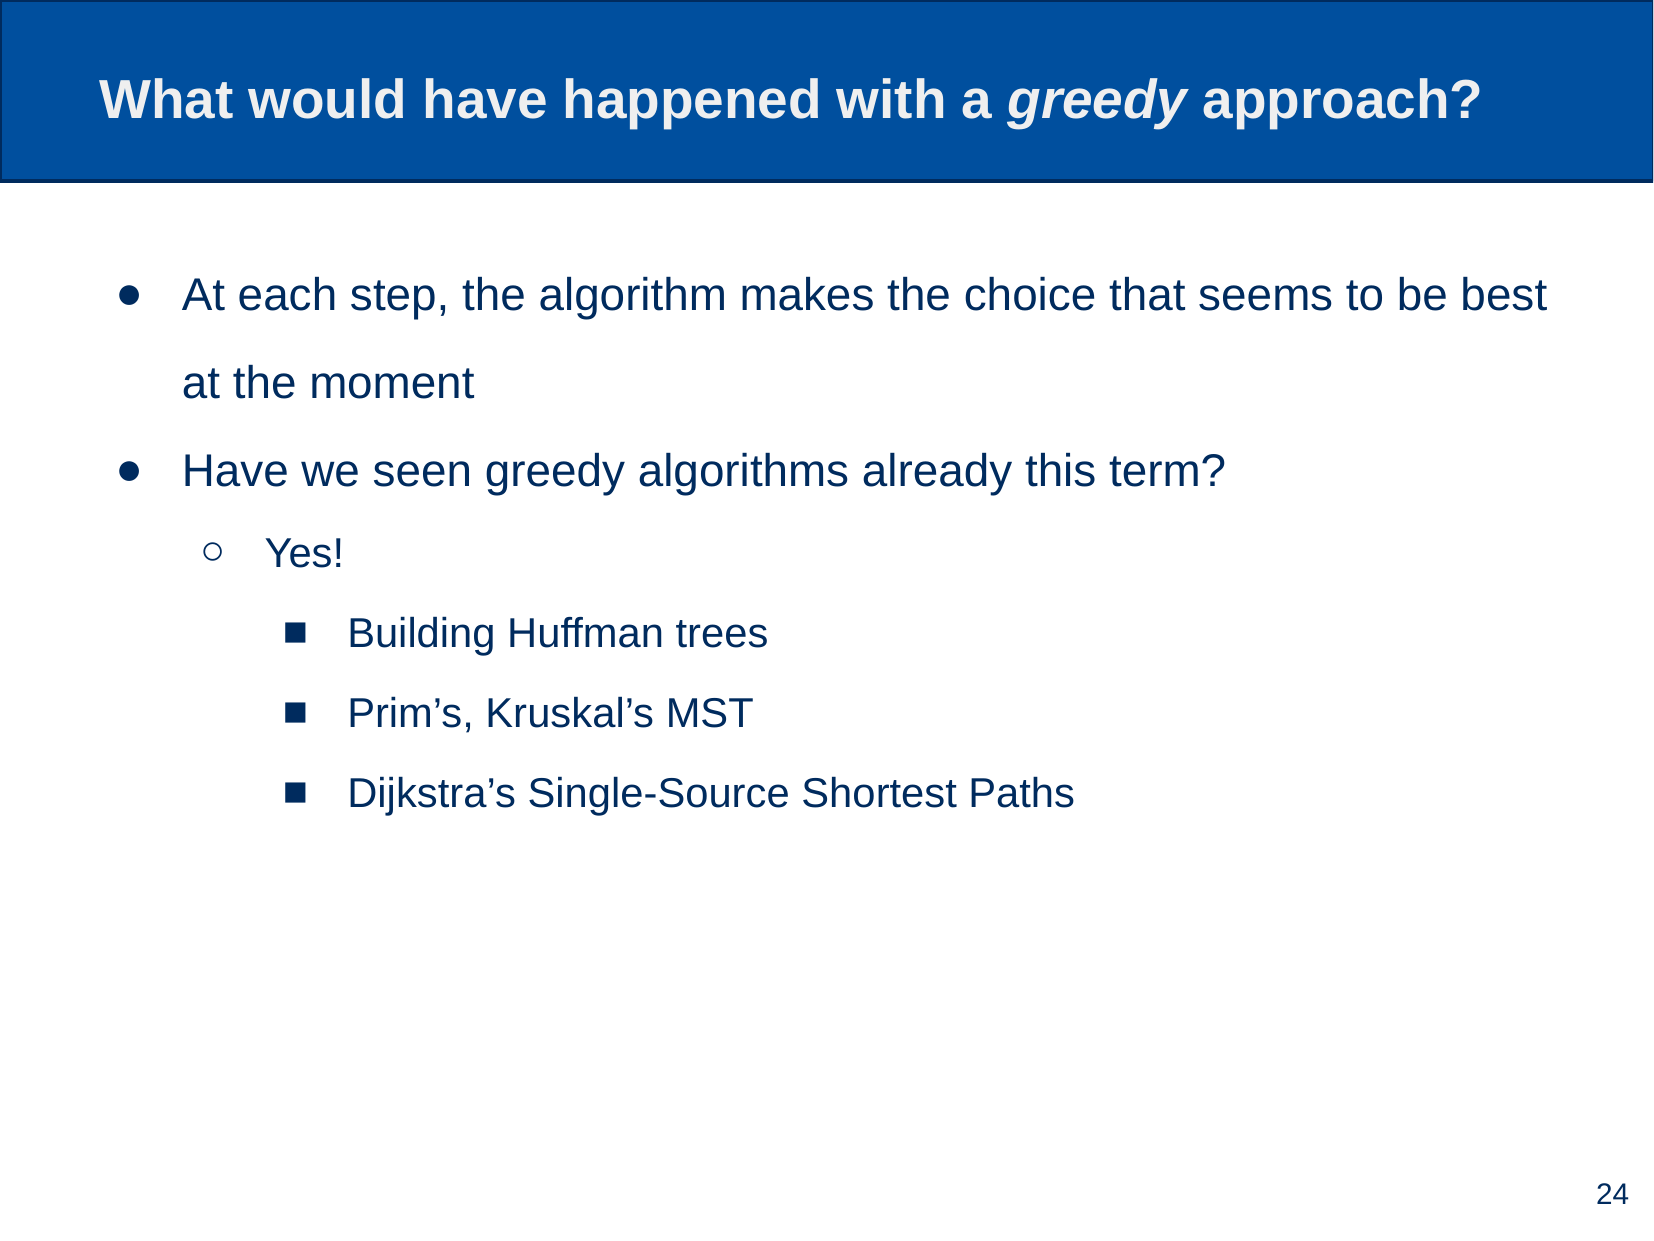

# What would have happened with a greedy approach?
At each step, the algorithm makes the choice that seems to be best at the moment
Have we seen greedy algorithms already this term?
Yes!
Building Huffman trees
Prim’s, Kruskal’s MST
Dijkstra’s Single-Source Shortest Paths
24